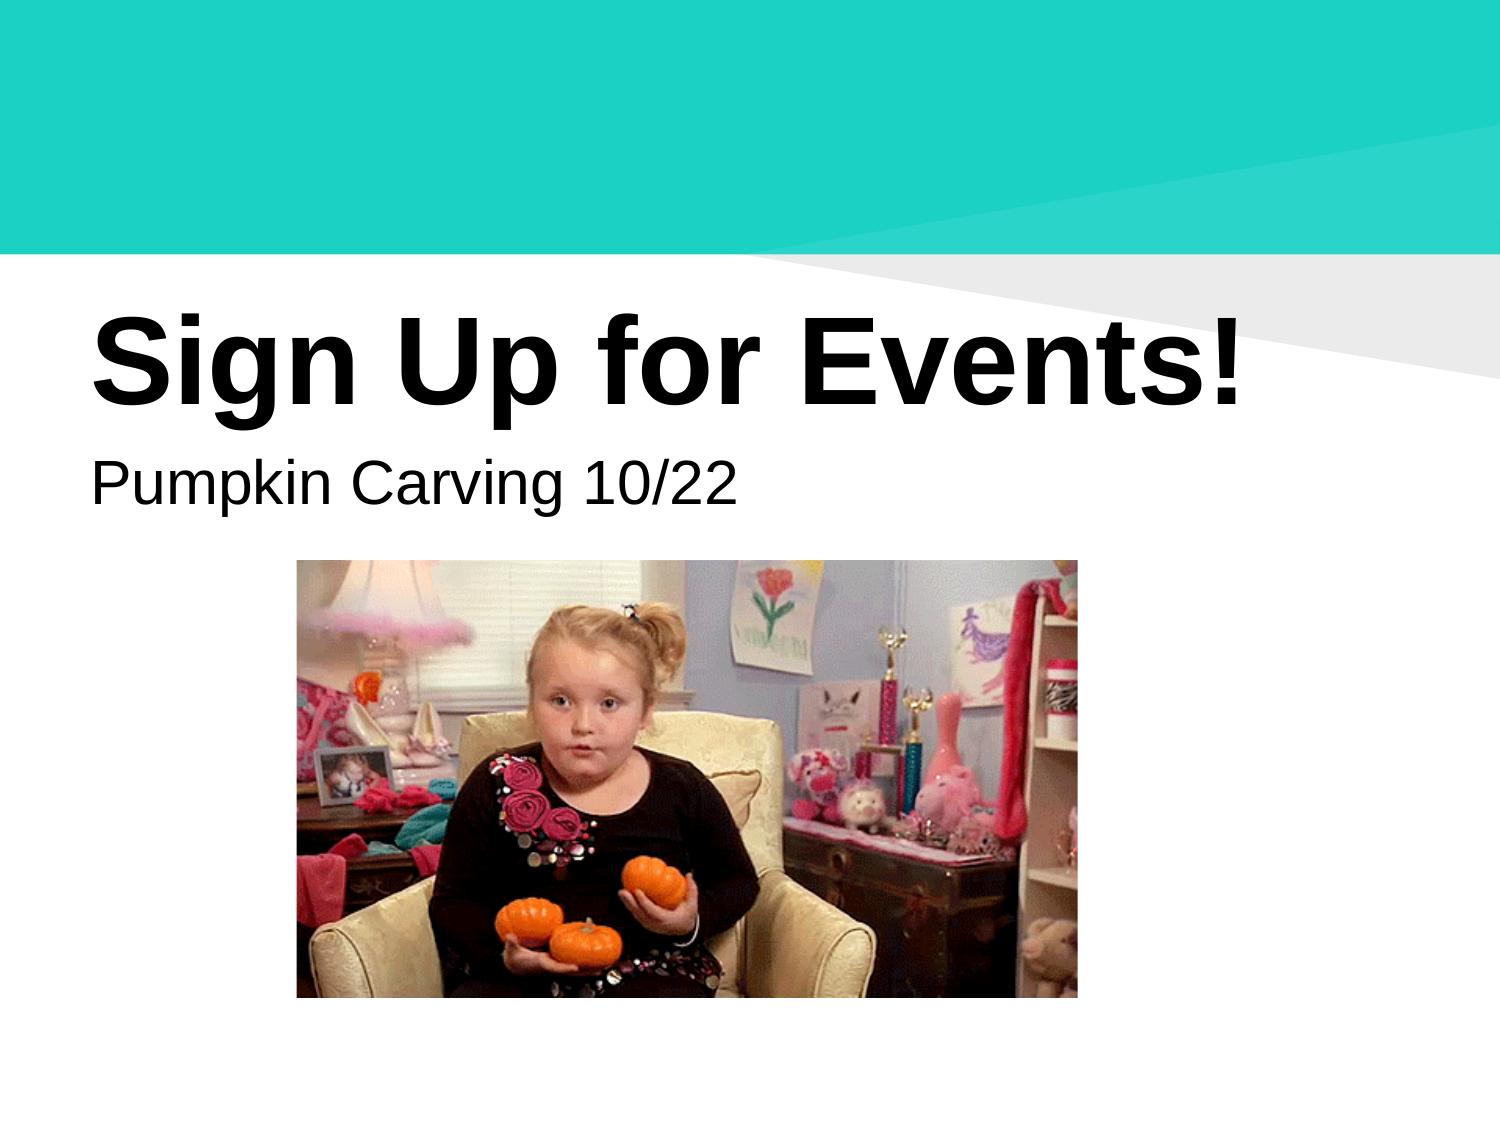

#
Sign Up for Events!
Pumpkin Carving 10/22